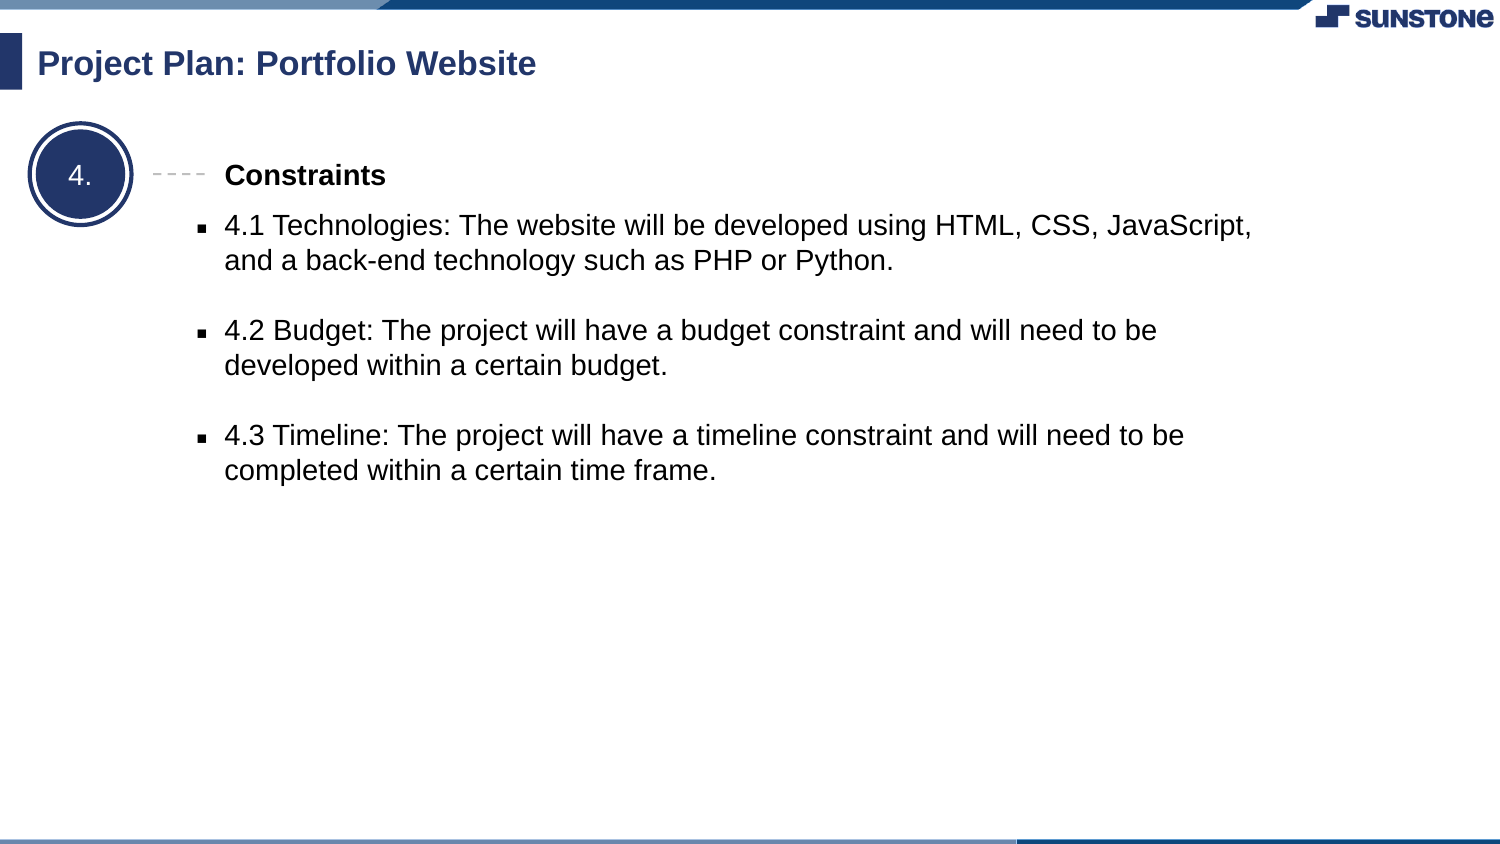

# Project Plan: Portfolio Website

4.
Constraints
4.1 Technologies: The website will be developed using HTML, CSS, JavaScript, and a back-end technology such as PHP or Python.

4.2 Budget: The project will have a budget constraint and will need to be developed within a certain budget.

4.3 Timeline: The project will have a timeline constraint and will need to be completed within a certain time frame.